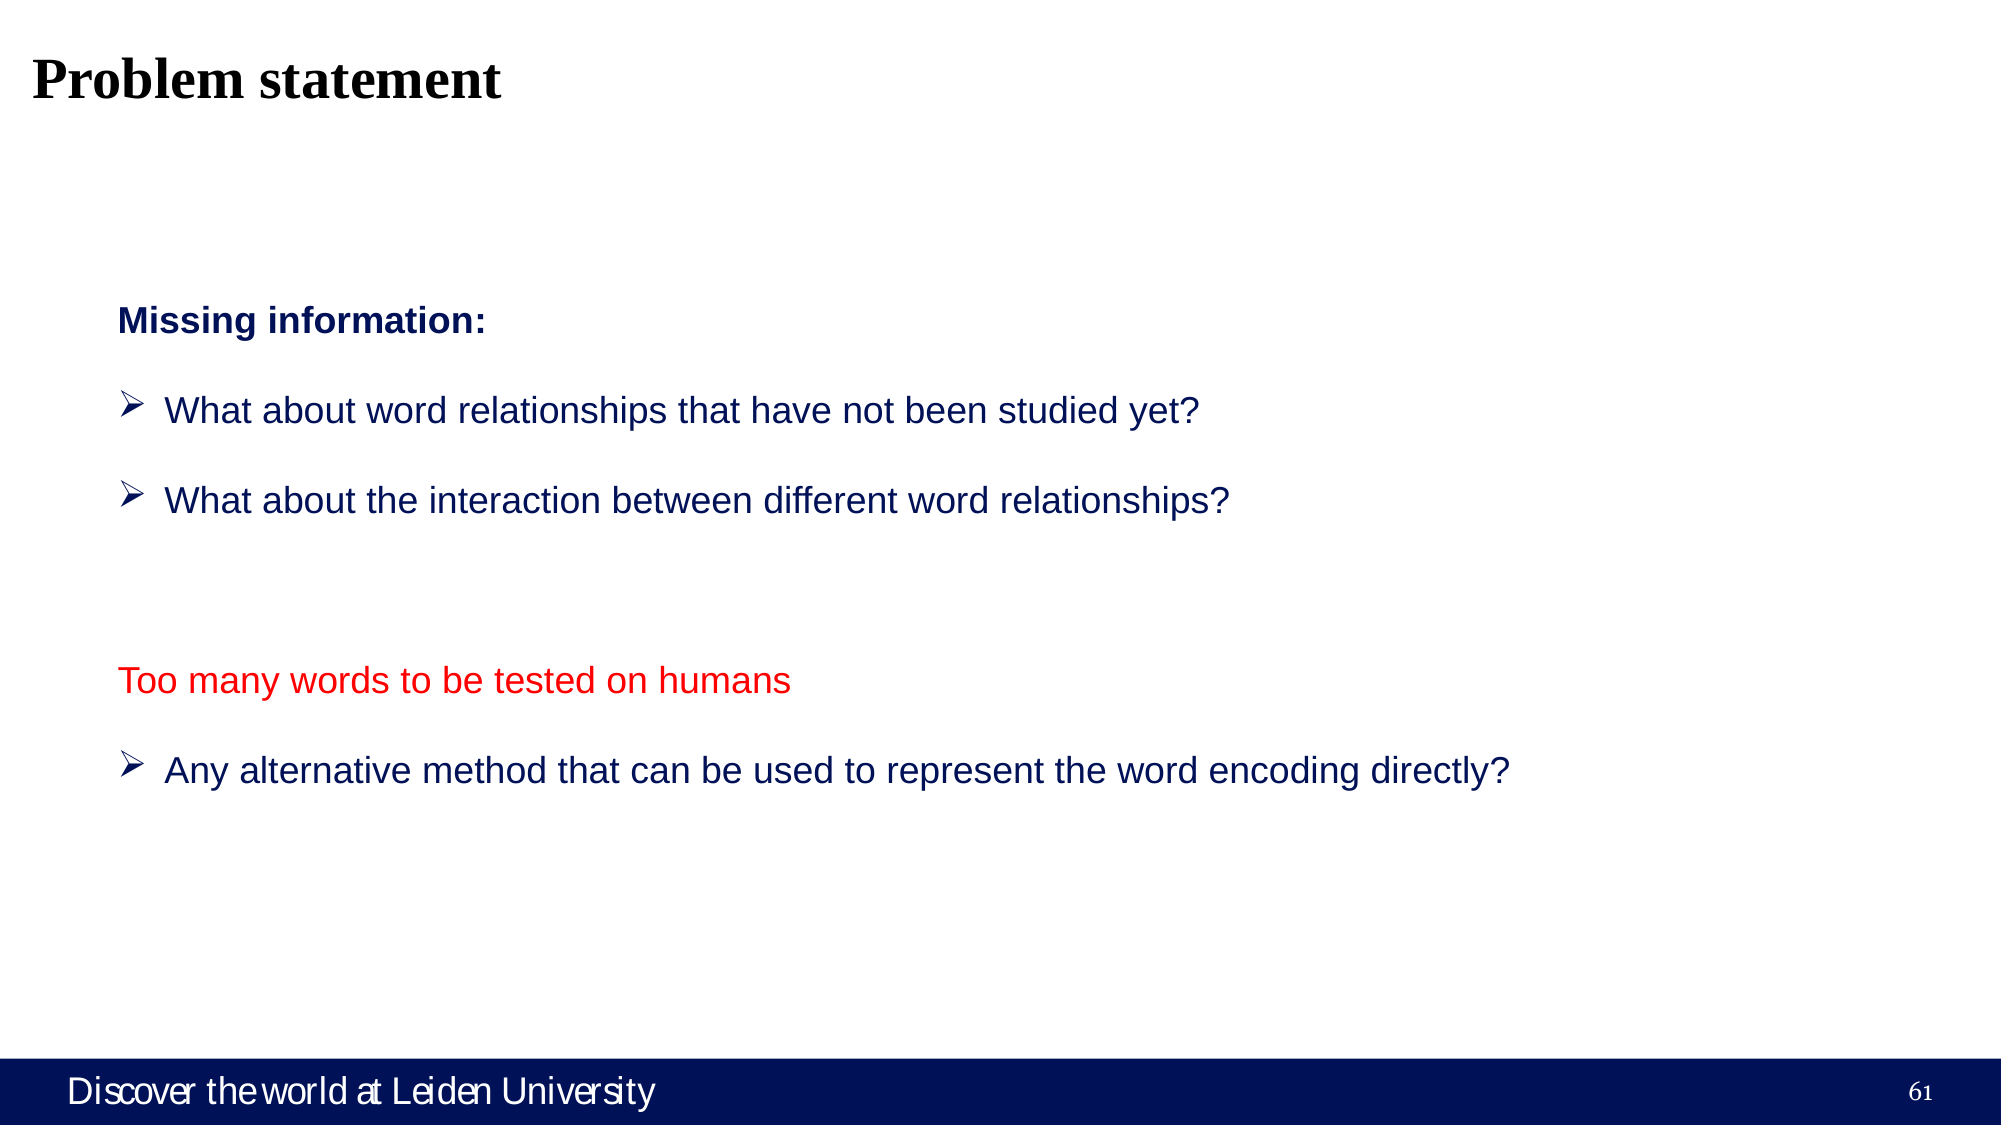

# Problem statement
Missing information:
What about word relationships that have not been studied yet?
What about the interaction between different word relationships?

Too many words to be tested on humans
Any alternative method that can be used to represent the word encoding directly?
61